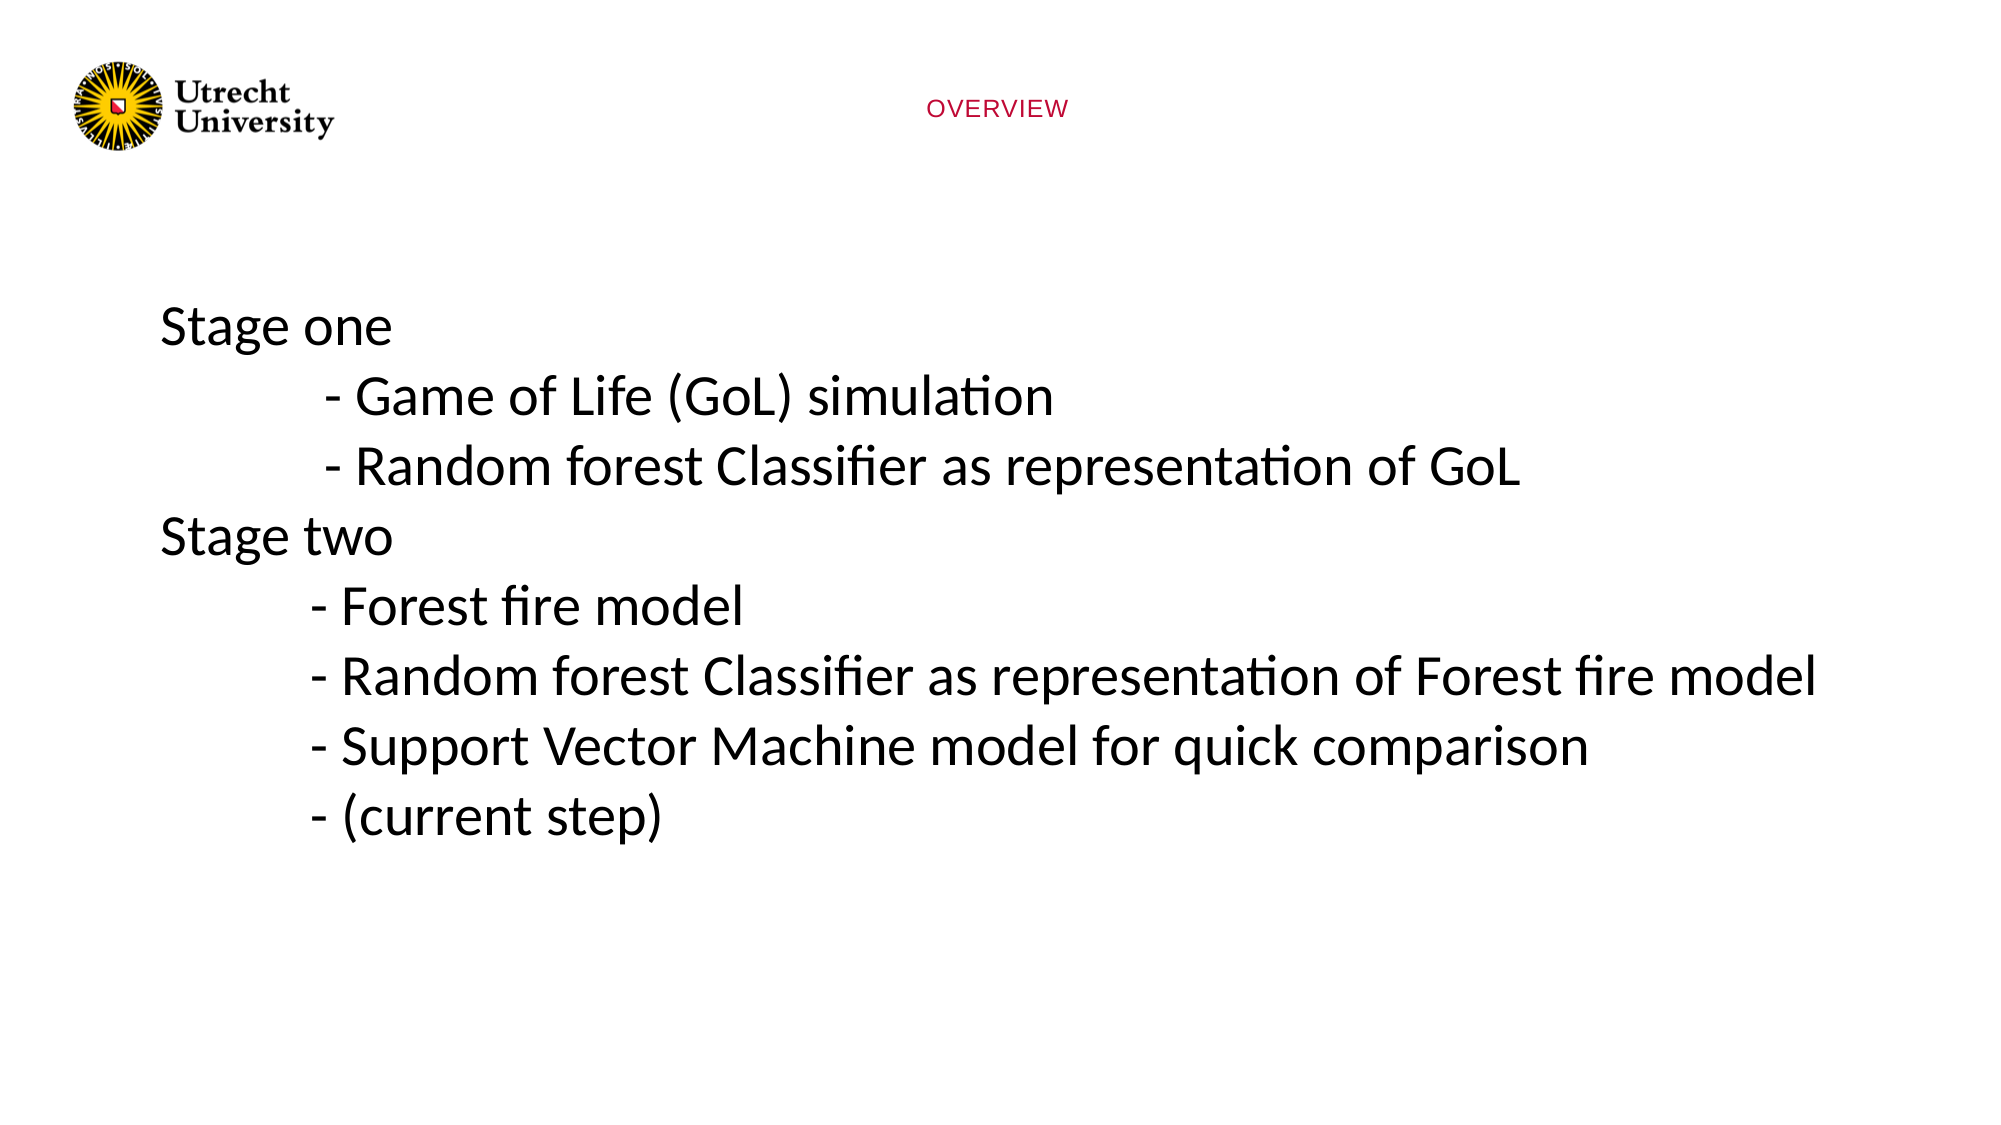

Overview

Stage one
	 - Game of Life (GoL) simulation
	 - Random forest Classifier as representation of GoL
Stage two
	- Forest fire model
	- Random forest Classifier as representation of Forest fire model
	- Support Vector Machine model for quick comparison
	- (current step)